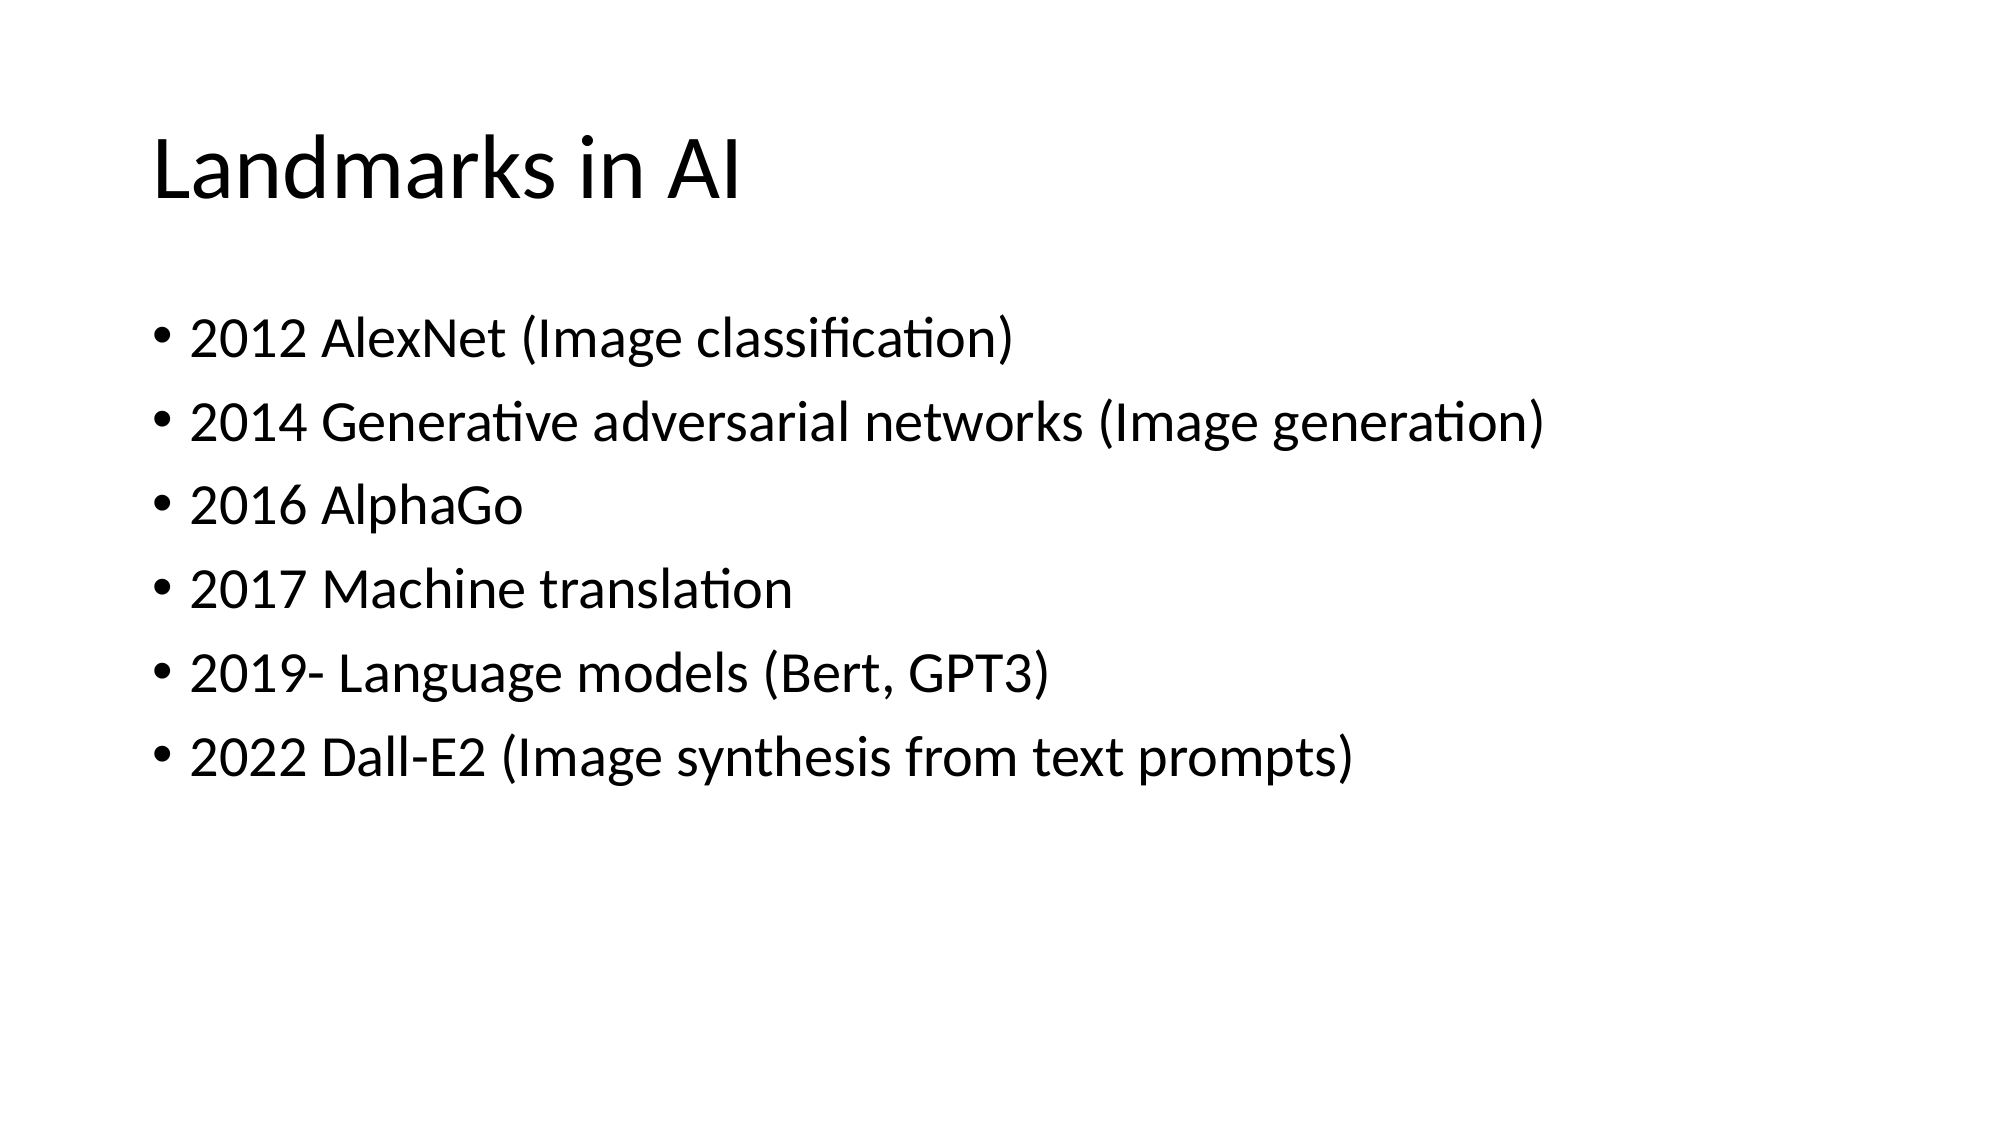

# Landmarks in AI
2012 AlexNet (Image classification)
2014 Generative adversarial networks (Image generation)
2016 AlphaGo
2017 Machine translation
2019- Language models (Bert, GPT3)
2022 Dall-E2 (Image synthesis from text prompts)